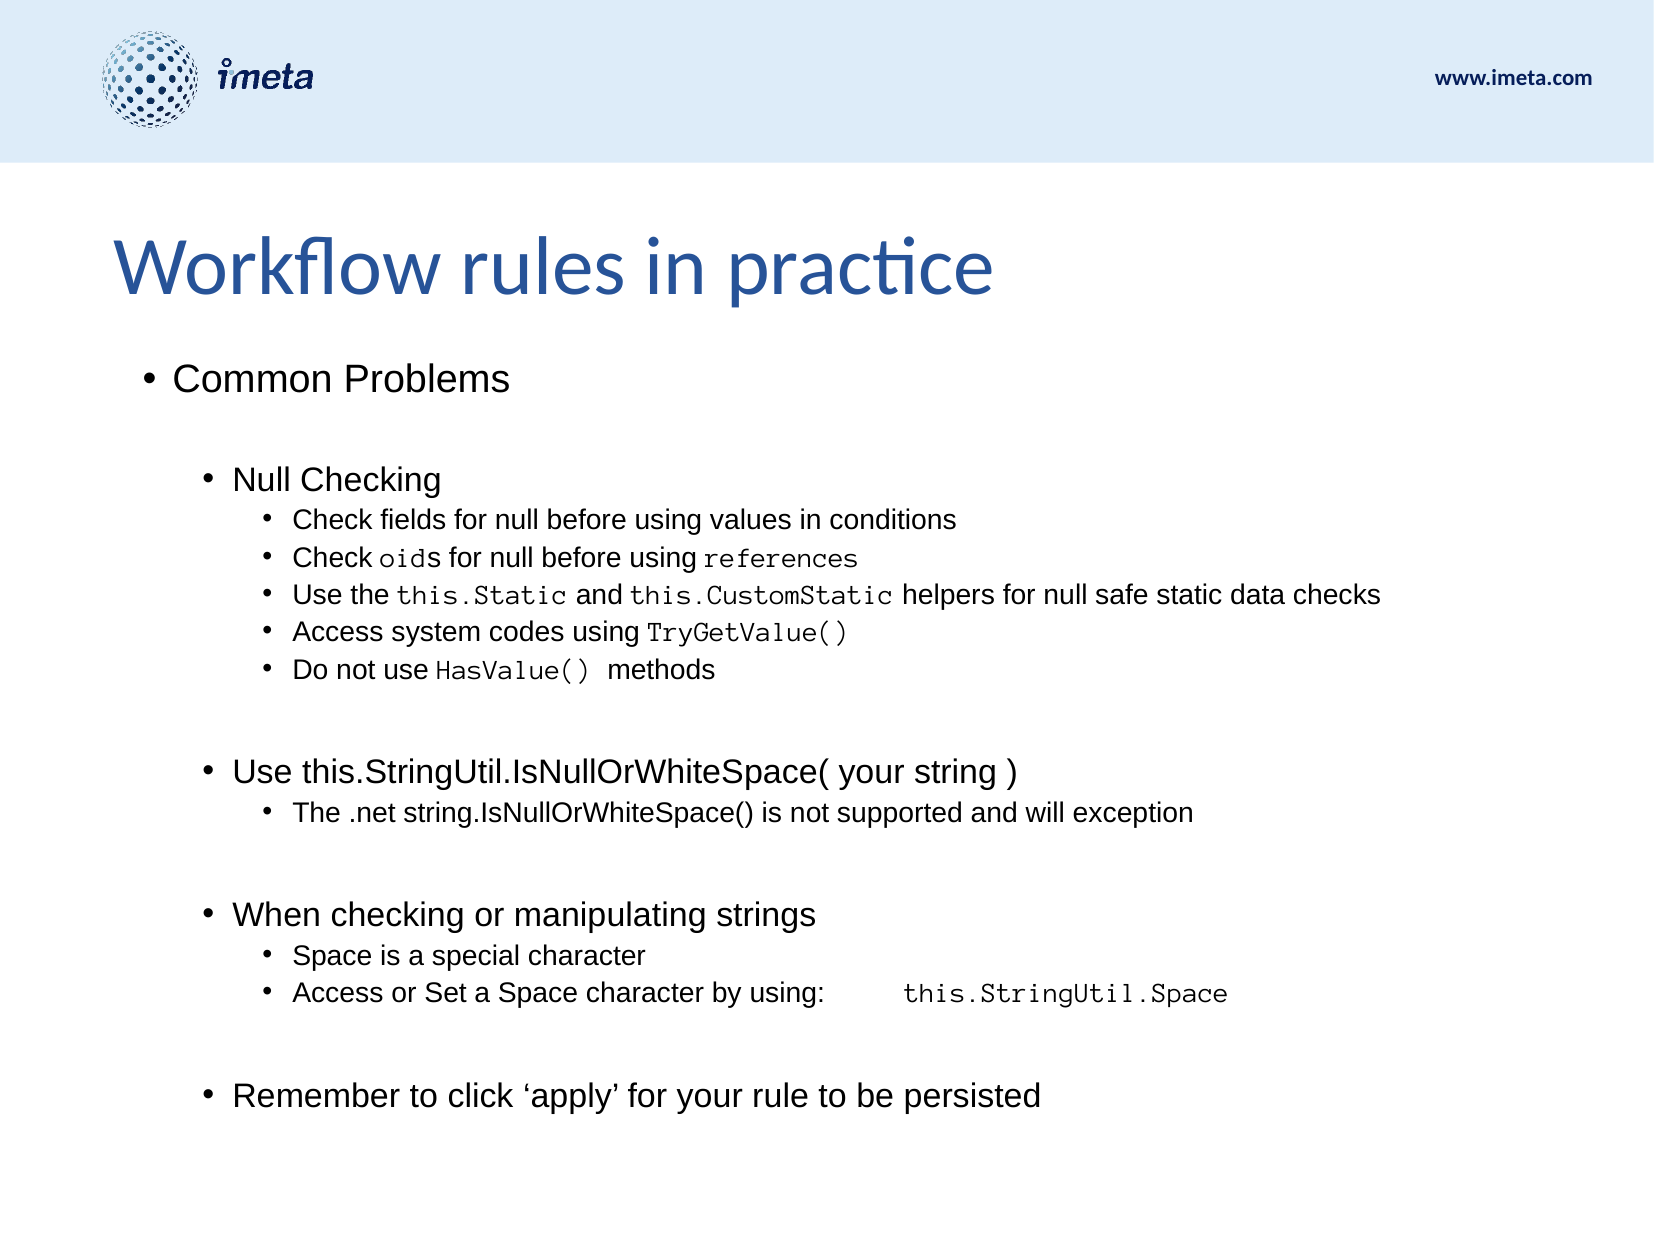

# Workflow rules in practice
Common Problems

Null Checking
Check fields for null before using values in conditions
Check oids for null before using references
Use the this.Static and this.CustomStatic helpers for null safe static data checks
Access system codes using TryGetValue()
Do not use HasValue() methods

Use this.StringUtil.IsNullOrWhiteSpace( your string )
The .net string.IsNullOrWhiteSpace() is not supported and will exception

When checking or manipulating strings
Space is a special character
Access or Set a Space character by using:  	this.StringUtil.Space

Remember to click ‘apply’ for your rule to be persisted